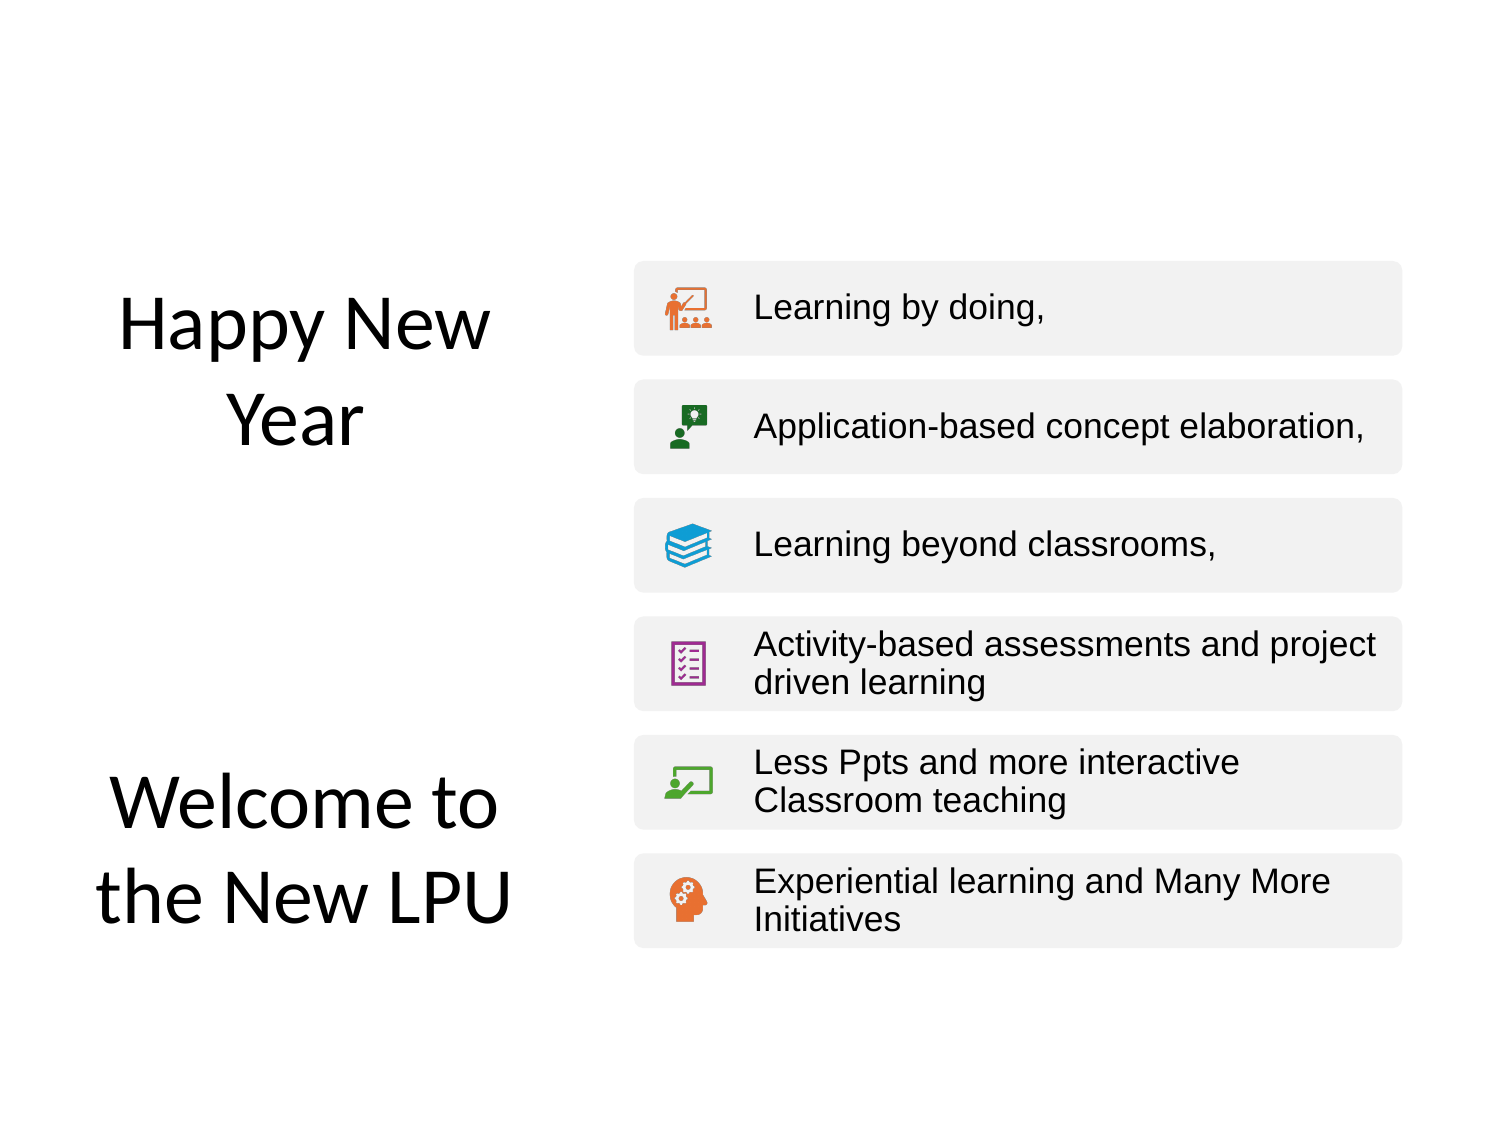

Learning by doing,
Application-based concept elaboration,
Learning beyond classrooms,
Activity-based assessments and project driven learning
Less Ppts and more interactive Classroom teaching
Experiential learning and Many More Initiatives
# Happy New Year Welcome to the New LPU